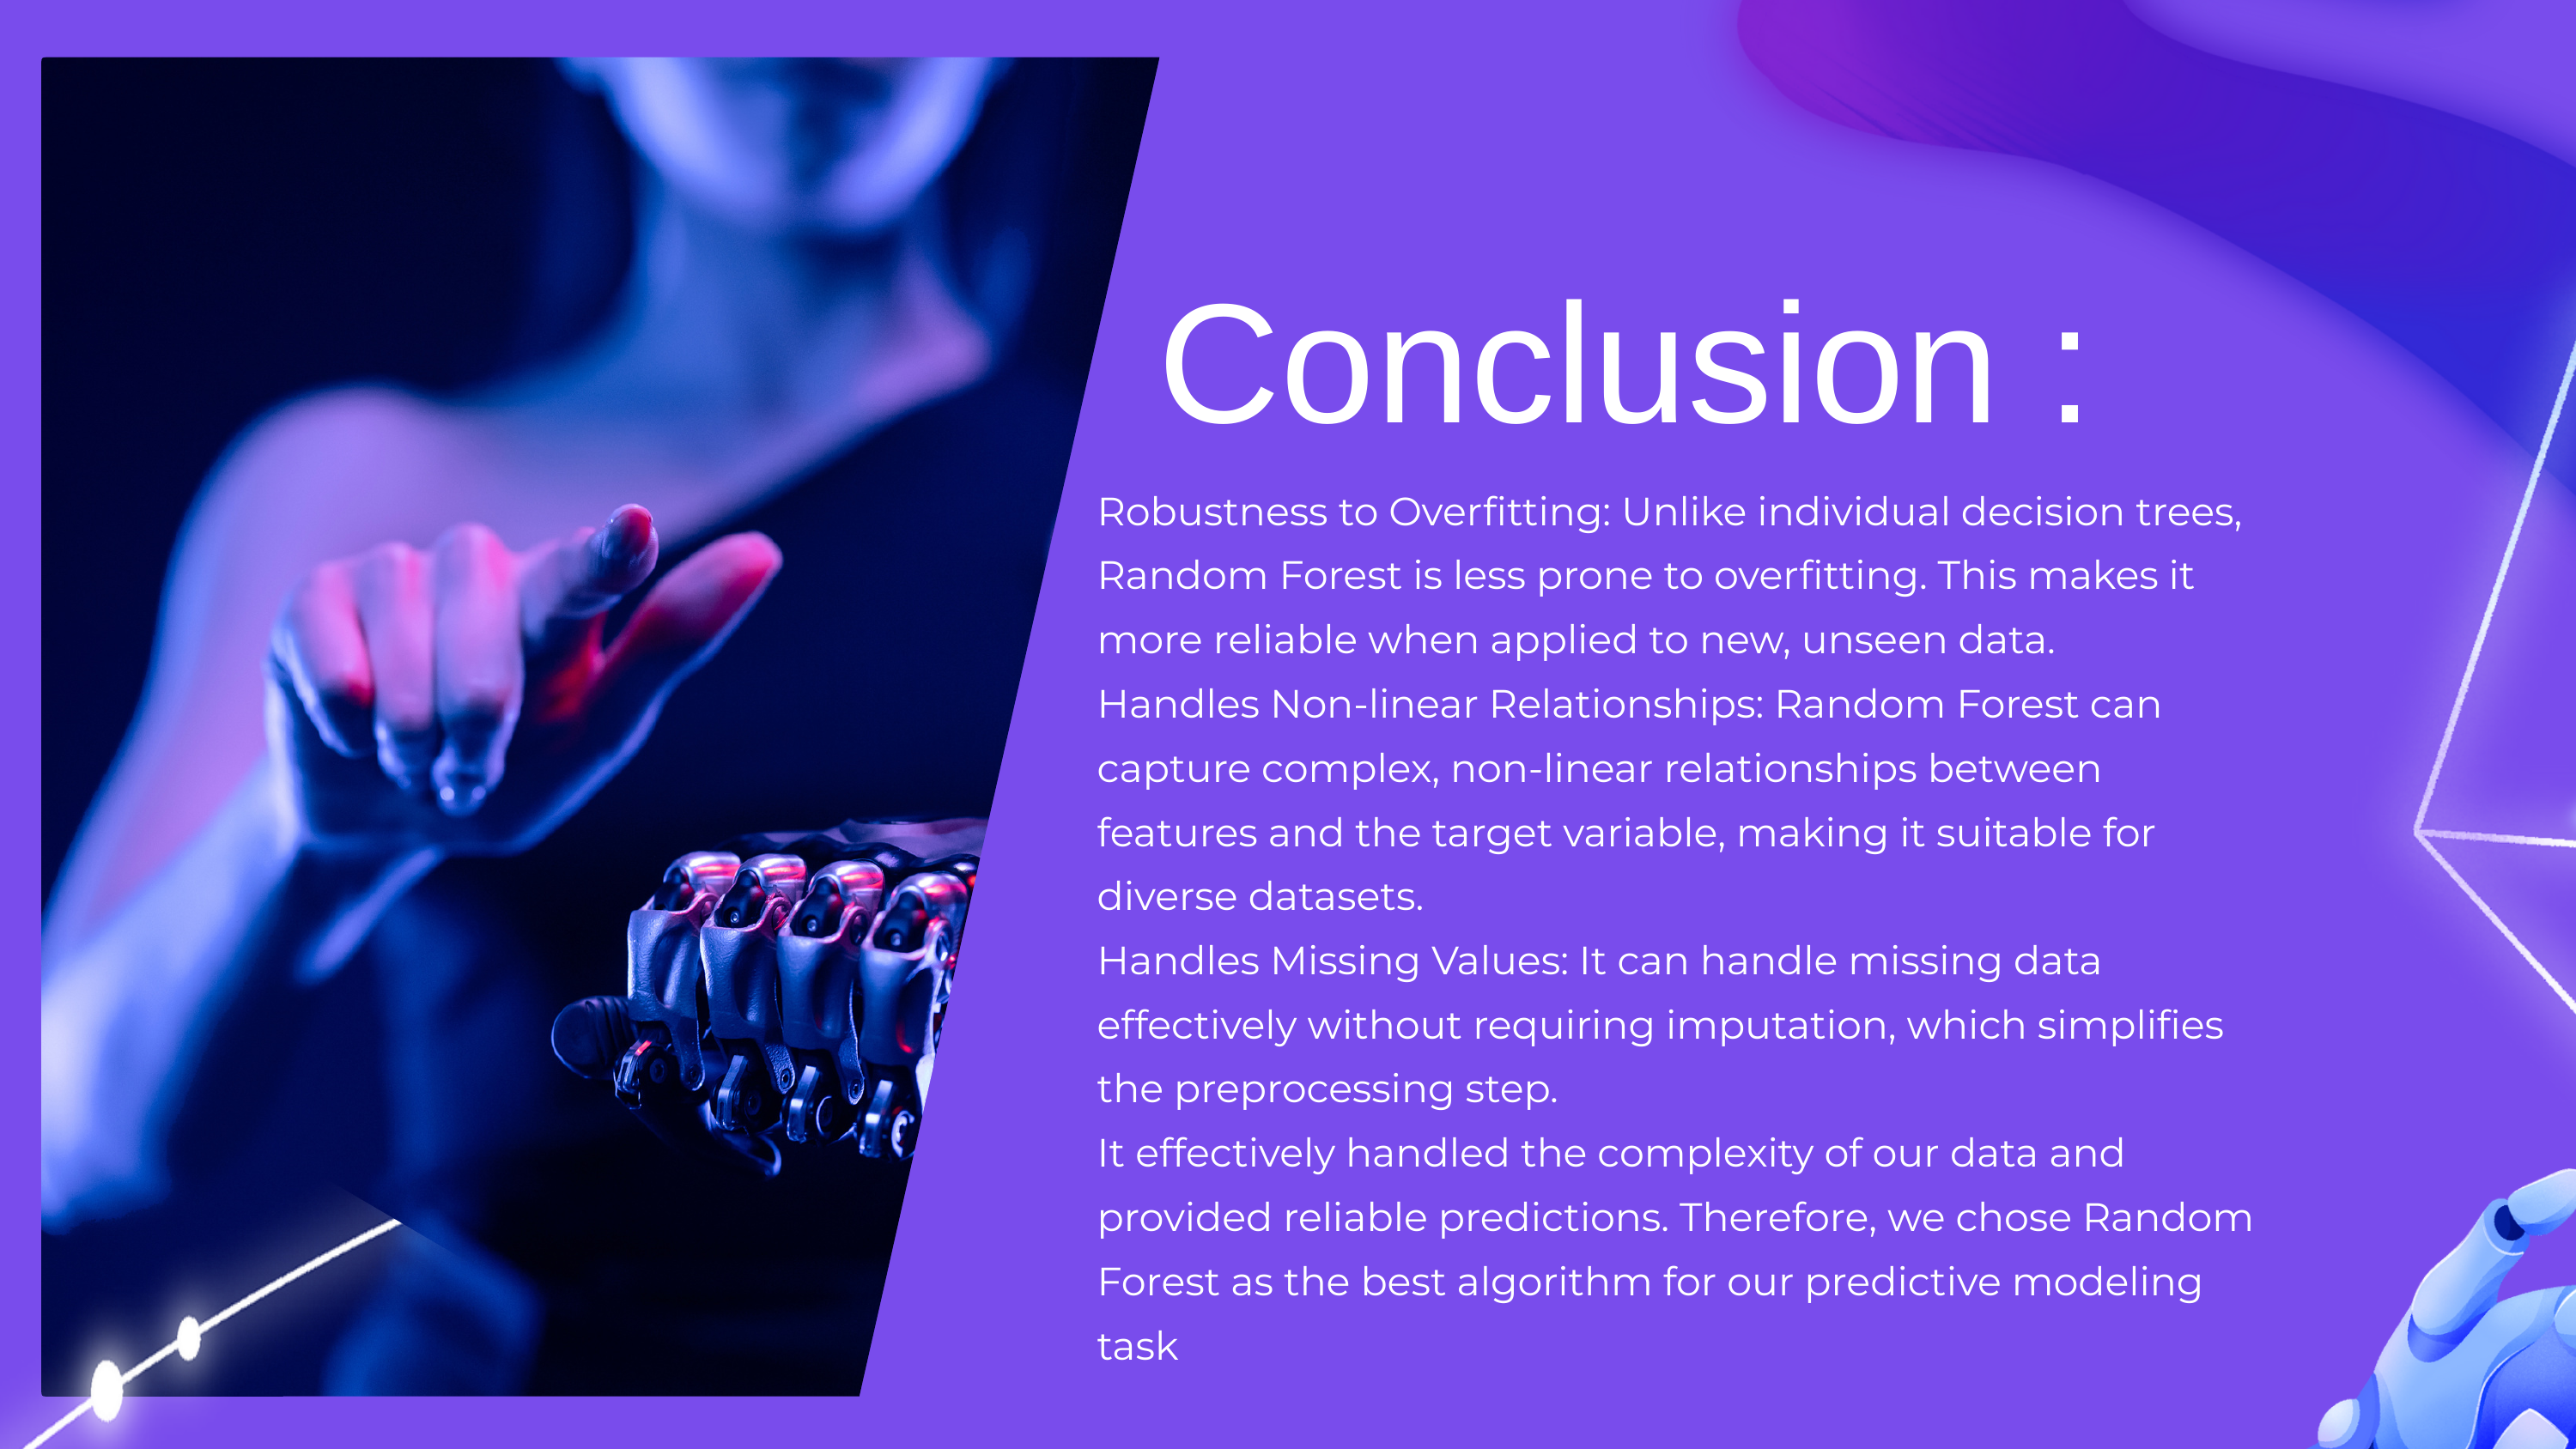

Conclusion :
Robustness to Overfitting: Unlike individual decision trees, Random Forest is less prone to overfitting. This makes it more reliable when applied to new, unseen data.
Handles Non-linear Relationships: Random Forest can capture complex, non-linear relationships between features and the target variable, making it suitable for diverse datasets.
Handles Missing Values: It can handle missing data effectively without requiring imputation, which simplifies the preprocessing step.
It effectively handled the complexity of our data and provided reliable predictions. Therefore, we chose Random Forest as the best algorithm for our predictive modeling task